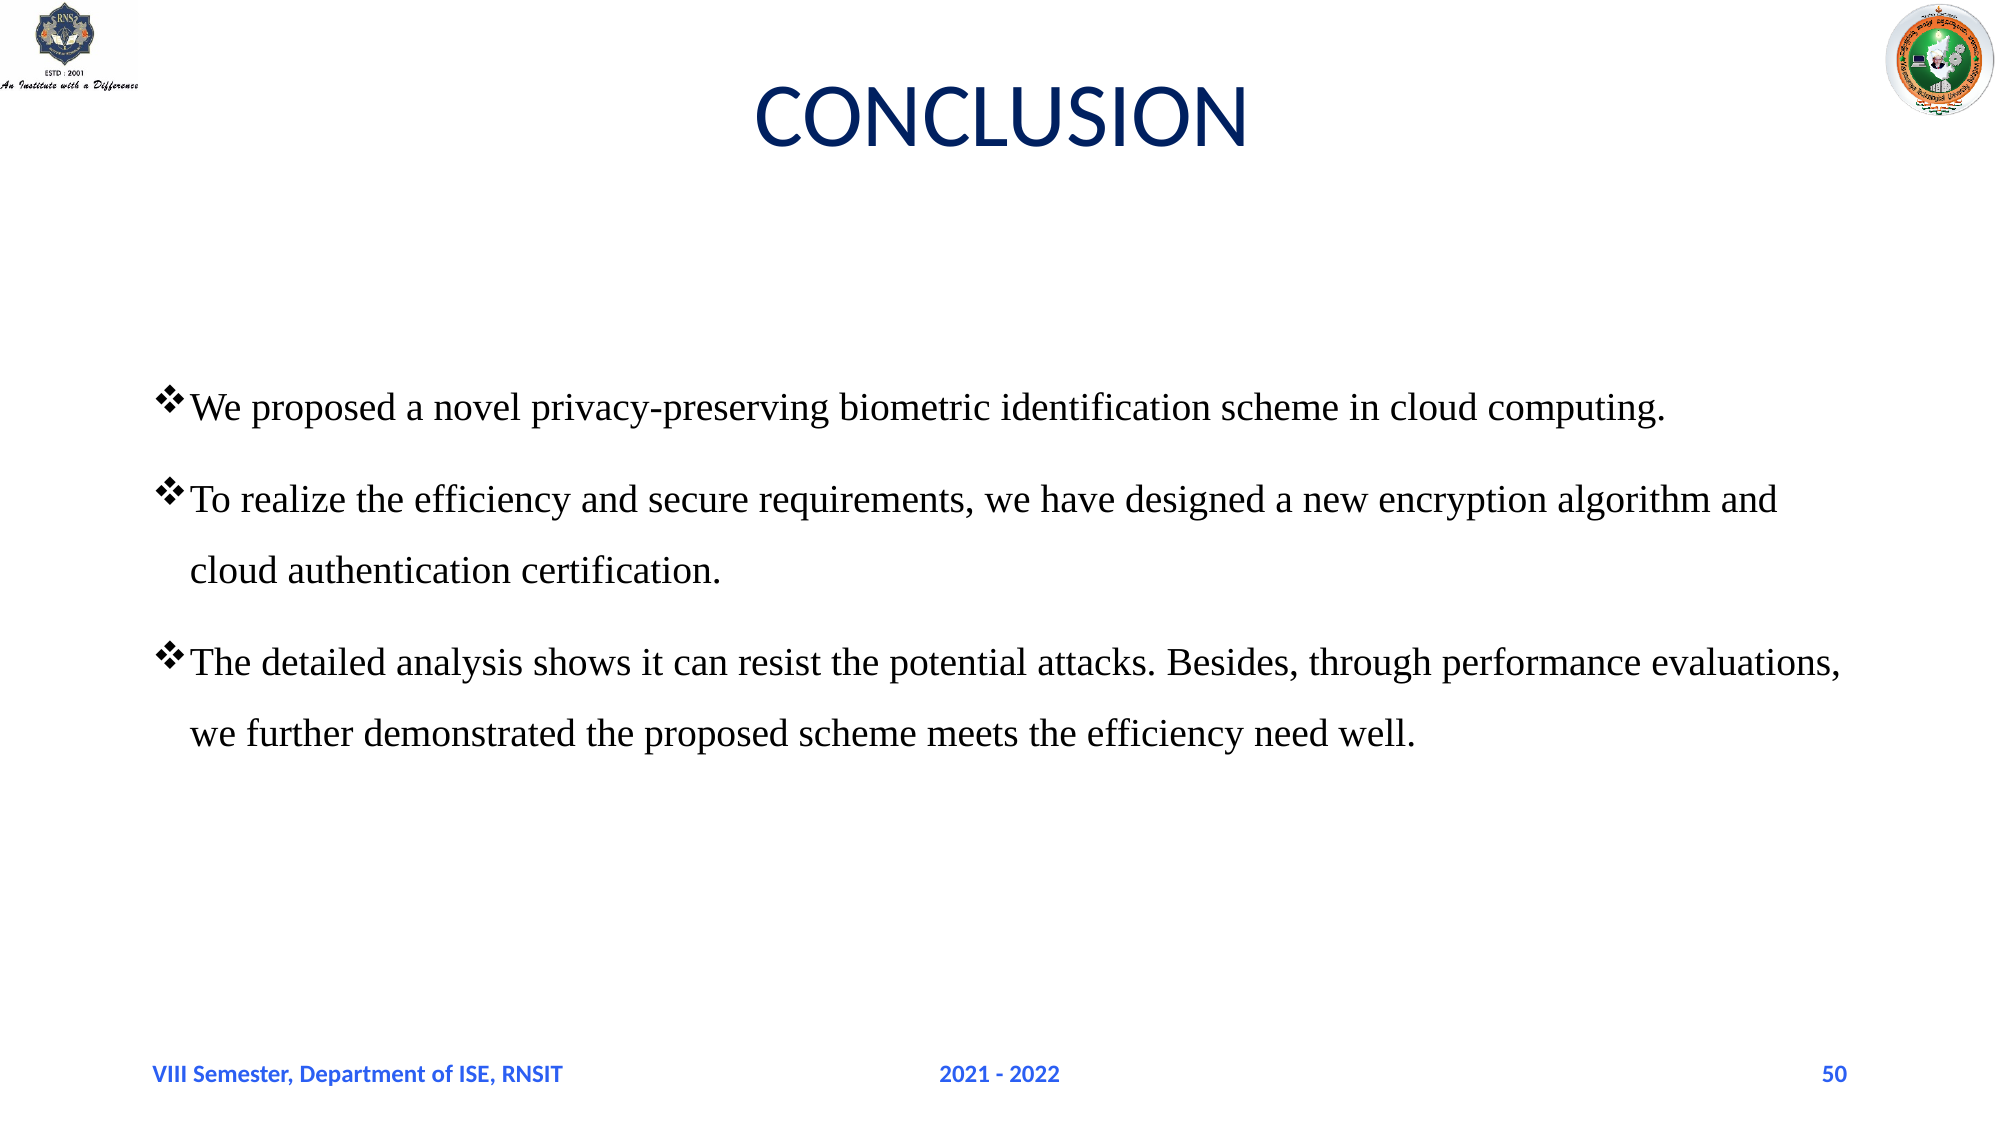

# CONCLUSION

We proposed a novel privacy-preserving biometric identification scheme in cloud computing.
To realize the efficiency and secure requirements, we have designed a new encryption algorithm and cloud authentication certification.
The detailed analysis shows it can resist the potential attacks. Besides, through performance evaluations, we further demonstrated the proposed scheme meets the efficiency need well.

VIII Semester, Department of ISE, RNSIT
2021 - 2022
50